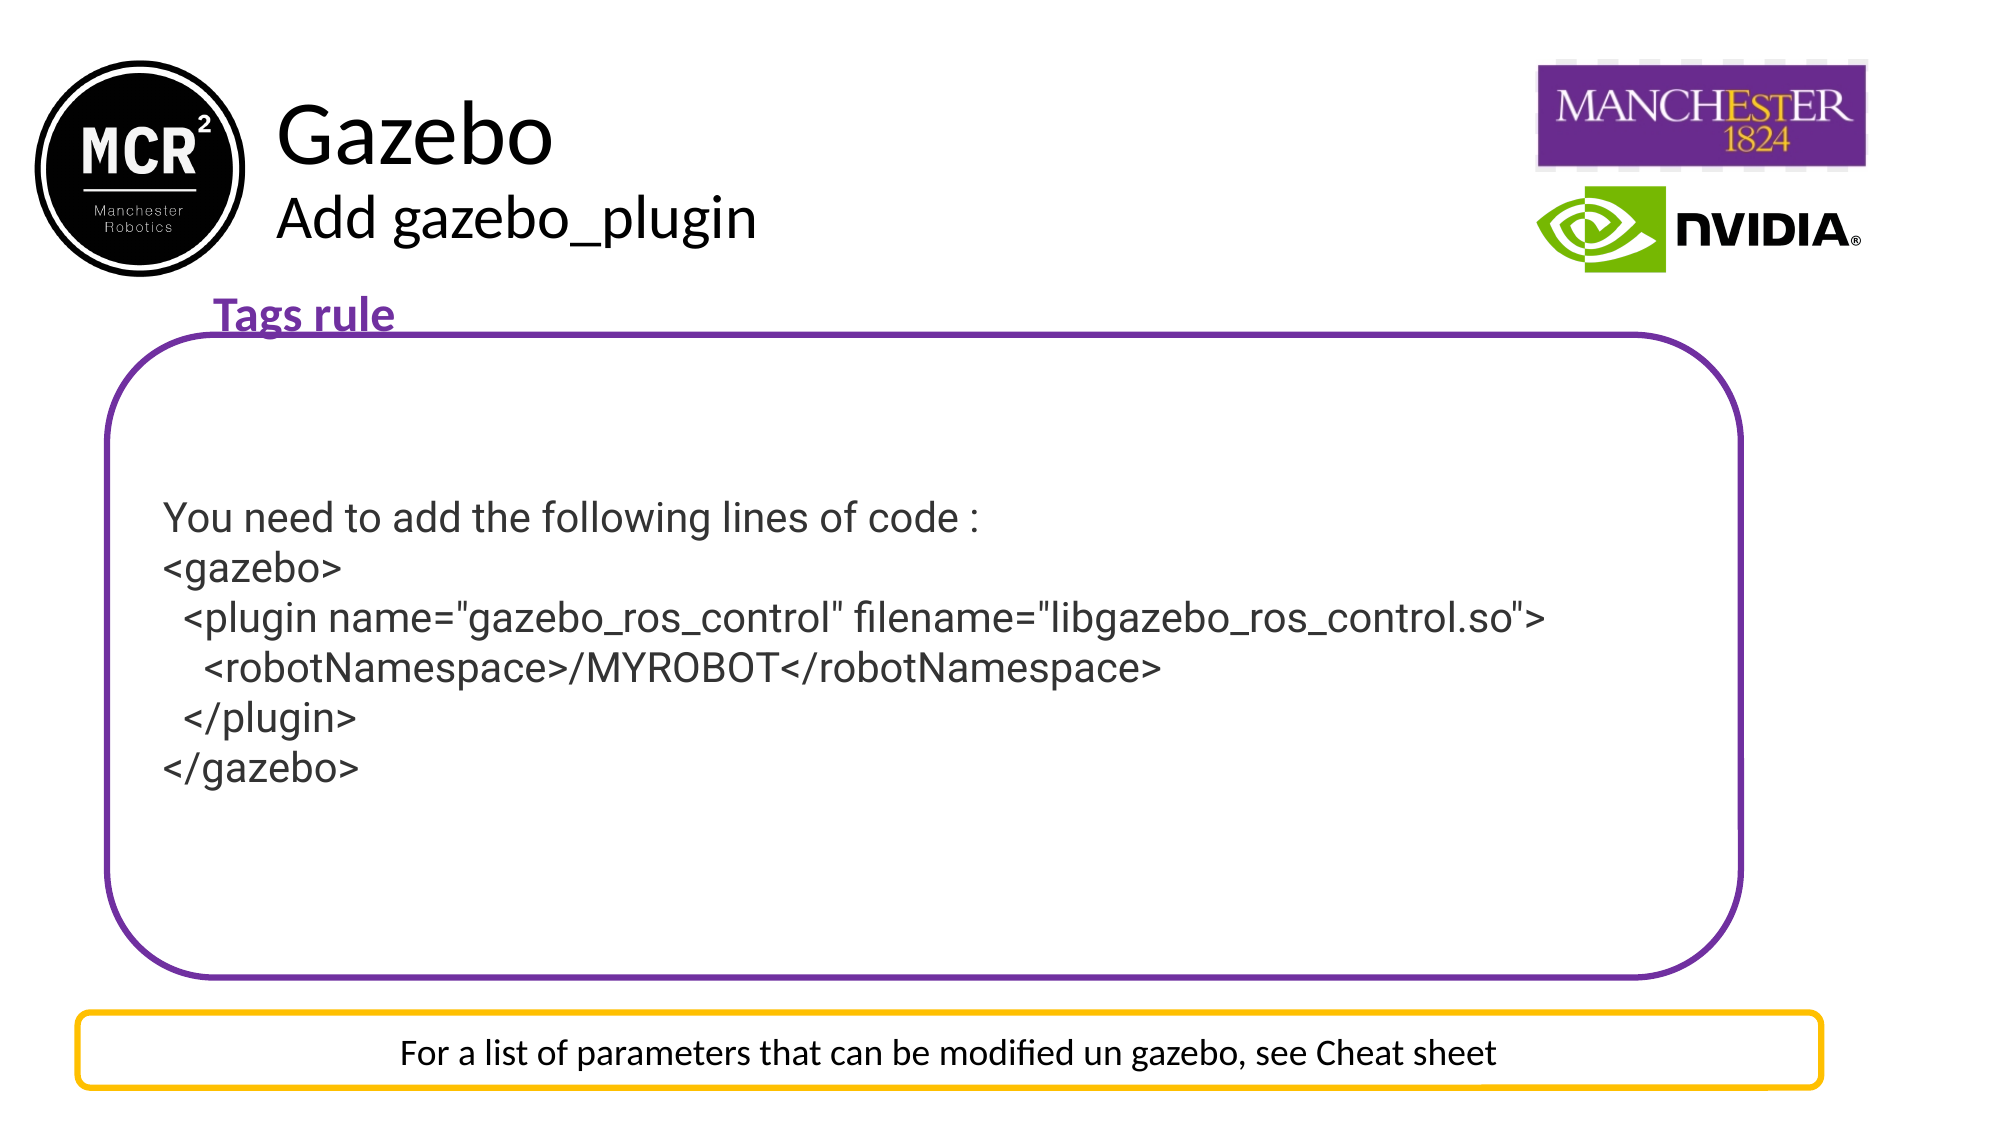

Gazebo
Add gazebo_plugin
Tags rule

You need to add the following lines of code :
<gazebo>
  <plugin name="gazebo_ros_control" filename="libgazebo_ros_control.so">
    <robotNamespace>/MYROBOT</robotNamespace>
  </plugin>
</gazebo>

For a list of parameters that can be modified un gazebo, see Cheat sheet